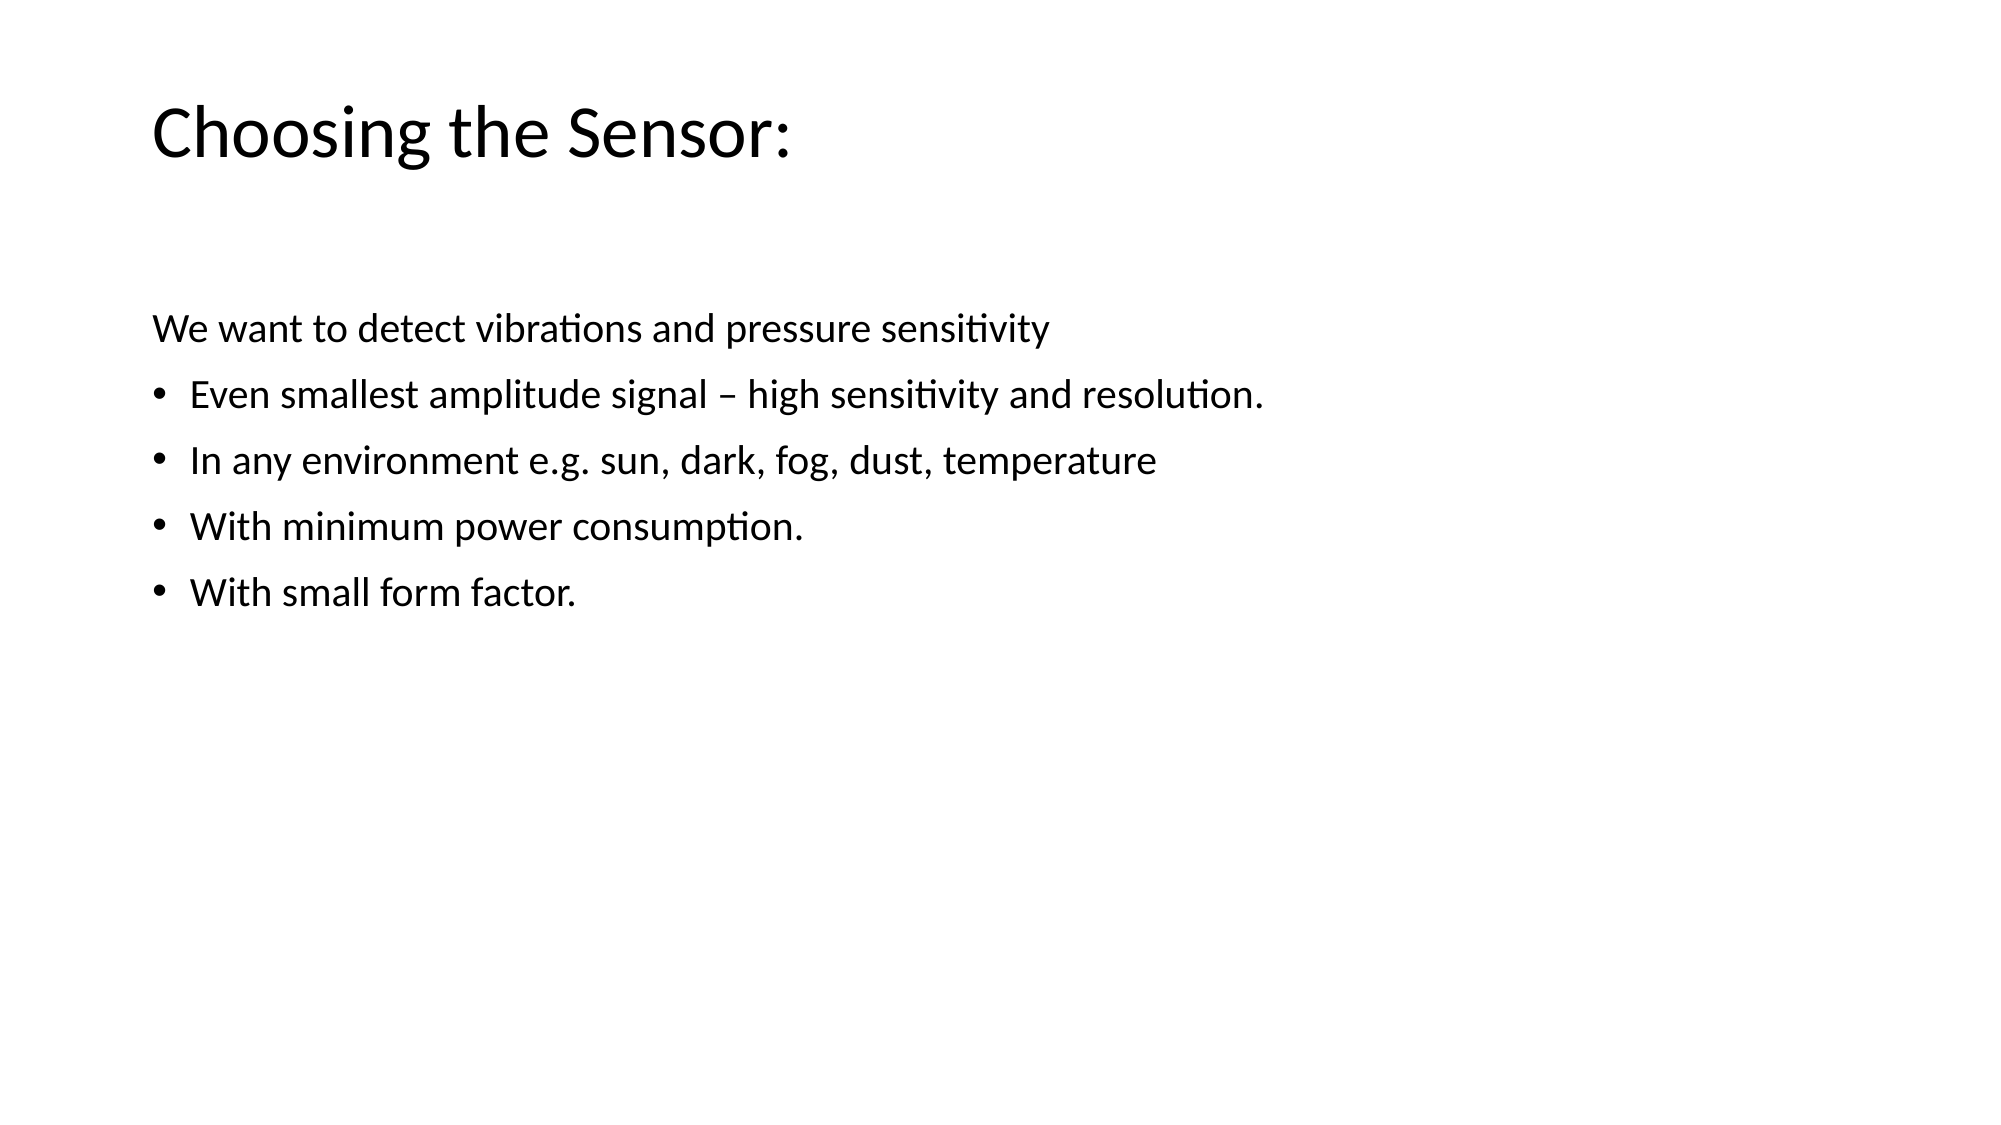

# Choosing the Sensor:
We want to detect vibrations and pressure sensitivity
Even smallest amplitude signal – high sensitivity and resolution.
In any environment e.g. sun, dark, fog, dust, temperature
With minimum power consumption.
With small form factor.